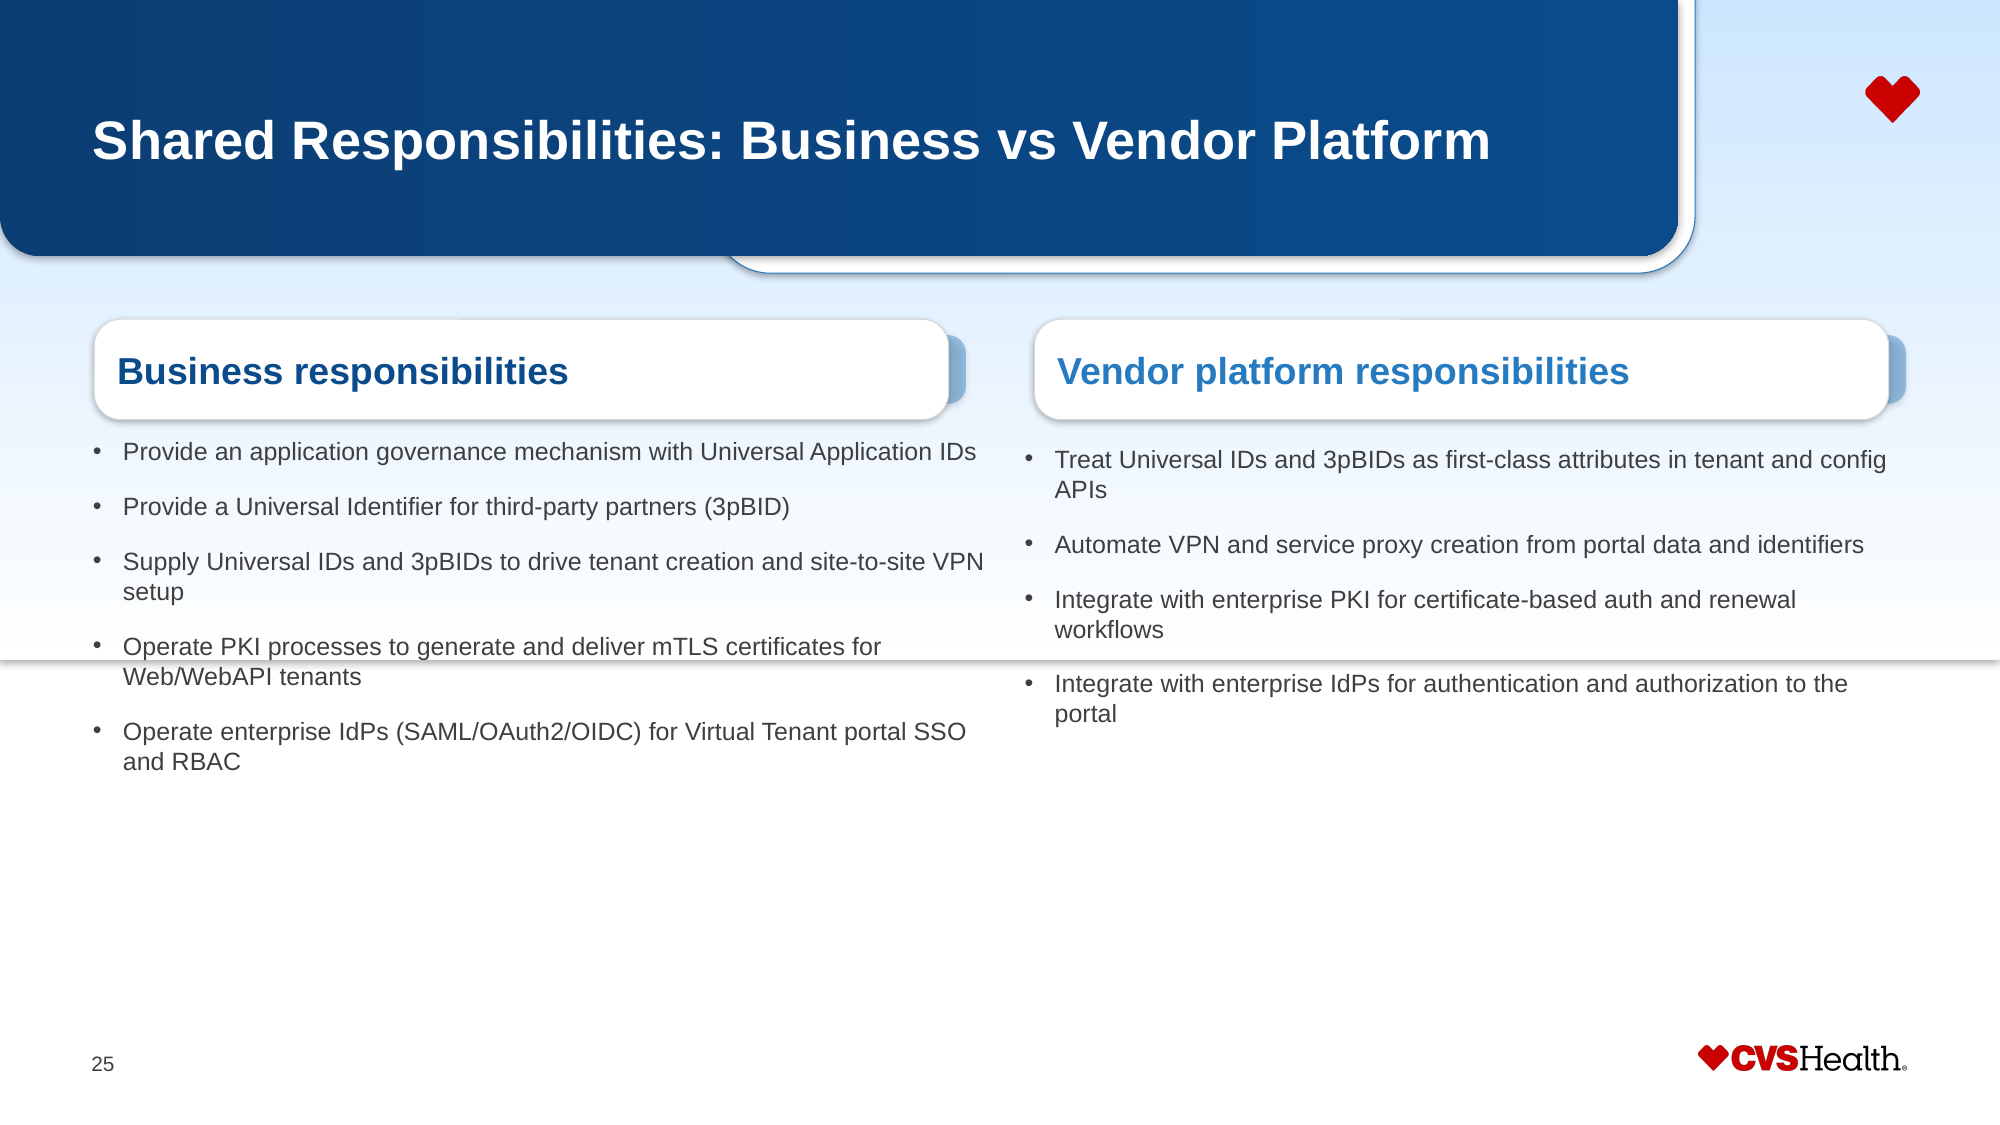

# Shared Responsibilities: Business vs Vendor Platform
Business responsibilities

Vendor platform responsibilities

Treat Universal IDs and 3pBIDs as first-class attributes in tenant and config APIs
Automate VPN and service proxy creation from portal data and identifiers
Integrate with enterprise PKI for certificate-based auth and renewal workflows
Integrate with enterprise IdPs for authentication and authorization to the portal
Provide an application governance mechanism with Universal Application IDs
Provide a Universal Identifier for third-party partners (3pBID)
Supply Universal IDs and 3pBIDs to drive tenant creation and site-to-site VPN setup
Operate PKI processes to generate and deliver mTLS certificates for Web/WebAPI tenants
Operate enterprise IdPs (SAML/OAuth2/OIDC) for Virtual Tenant portal SSO and RBAC